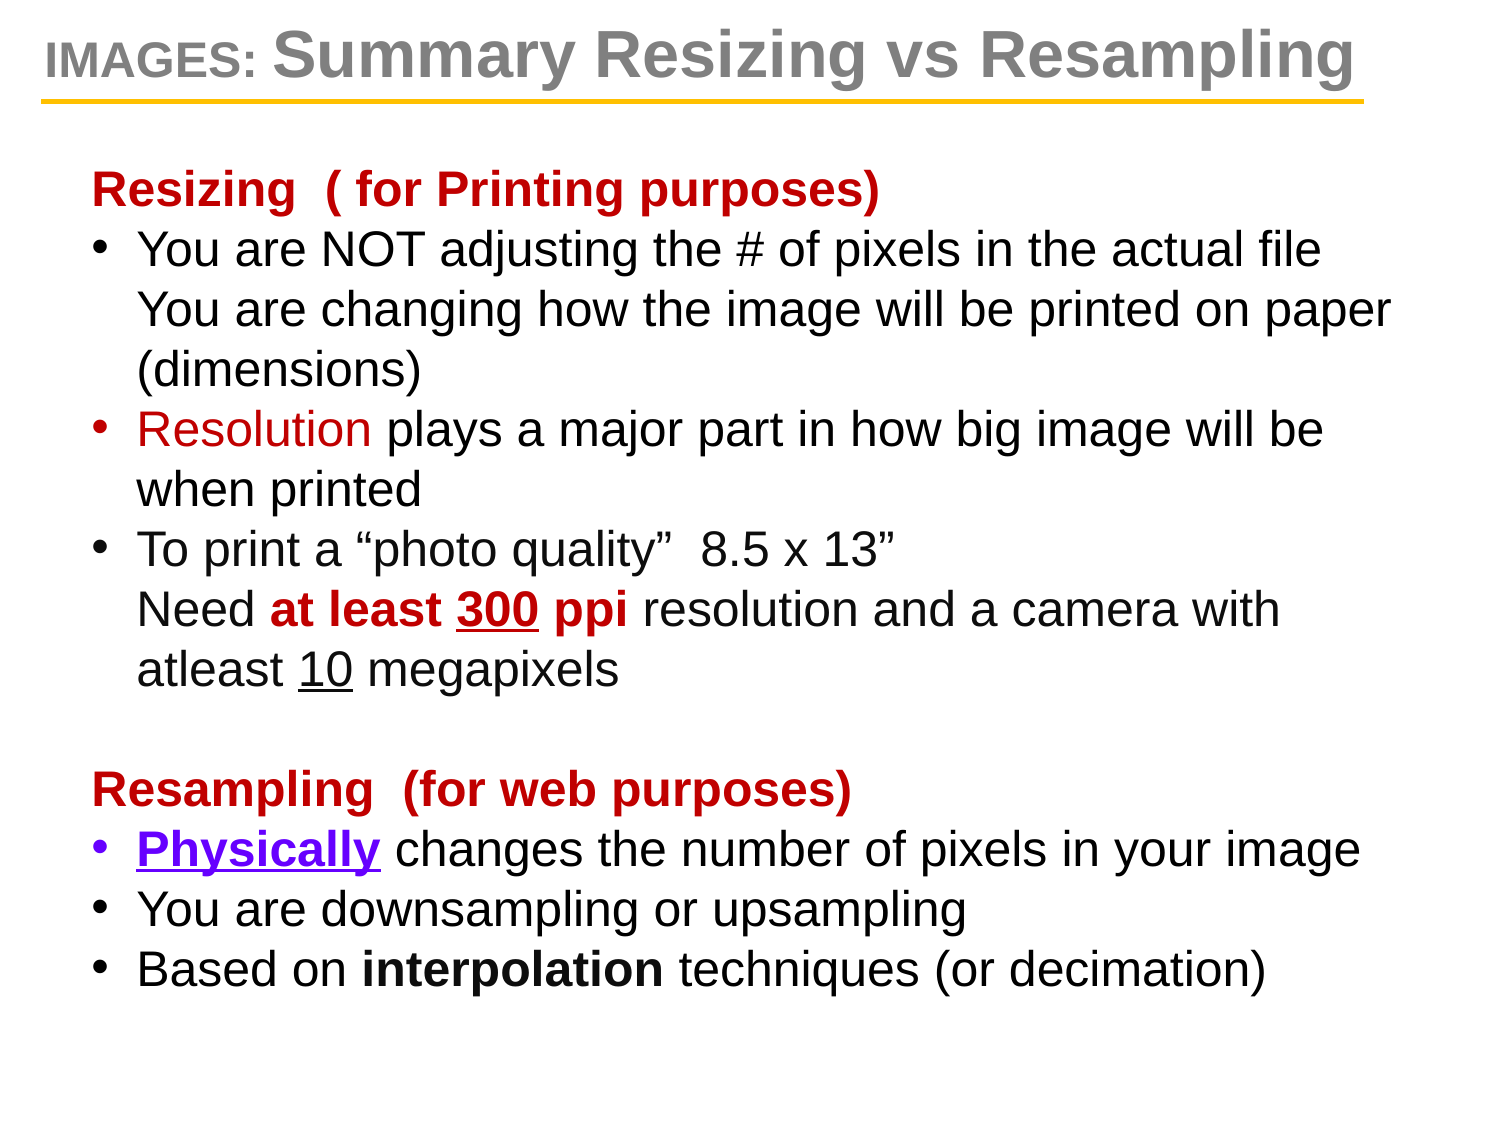

IMAGES: Summary Resizing vs Resampling
Resizing  ( for Printing purposes)
You are NOT adjusting the # of pixels in the actual file
You are changing how the image will be printed on paper (dimensions)
Resolution plays a major part in how big image will be when printed
To print a “photo quality”  8.5 x 13”
Need at least 300 ppi resolution and a camera with atleast 10 megapixels
Resampling  (for web purposes)
Physically changes the number of pixels in your image
You are downsampling or upsampling
Based on interpolation techniques (or decimation)